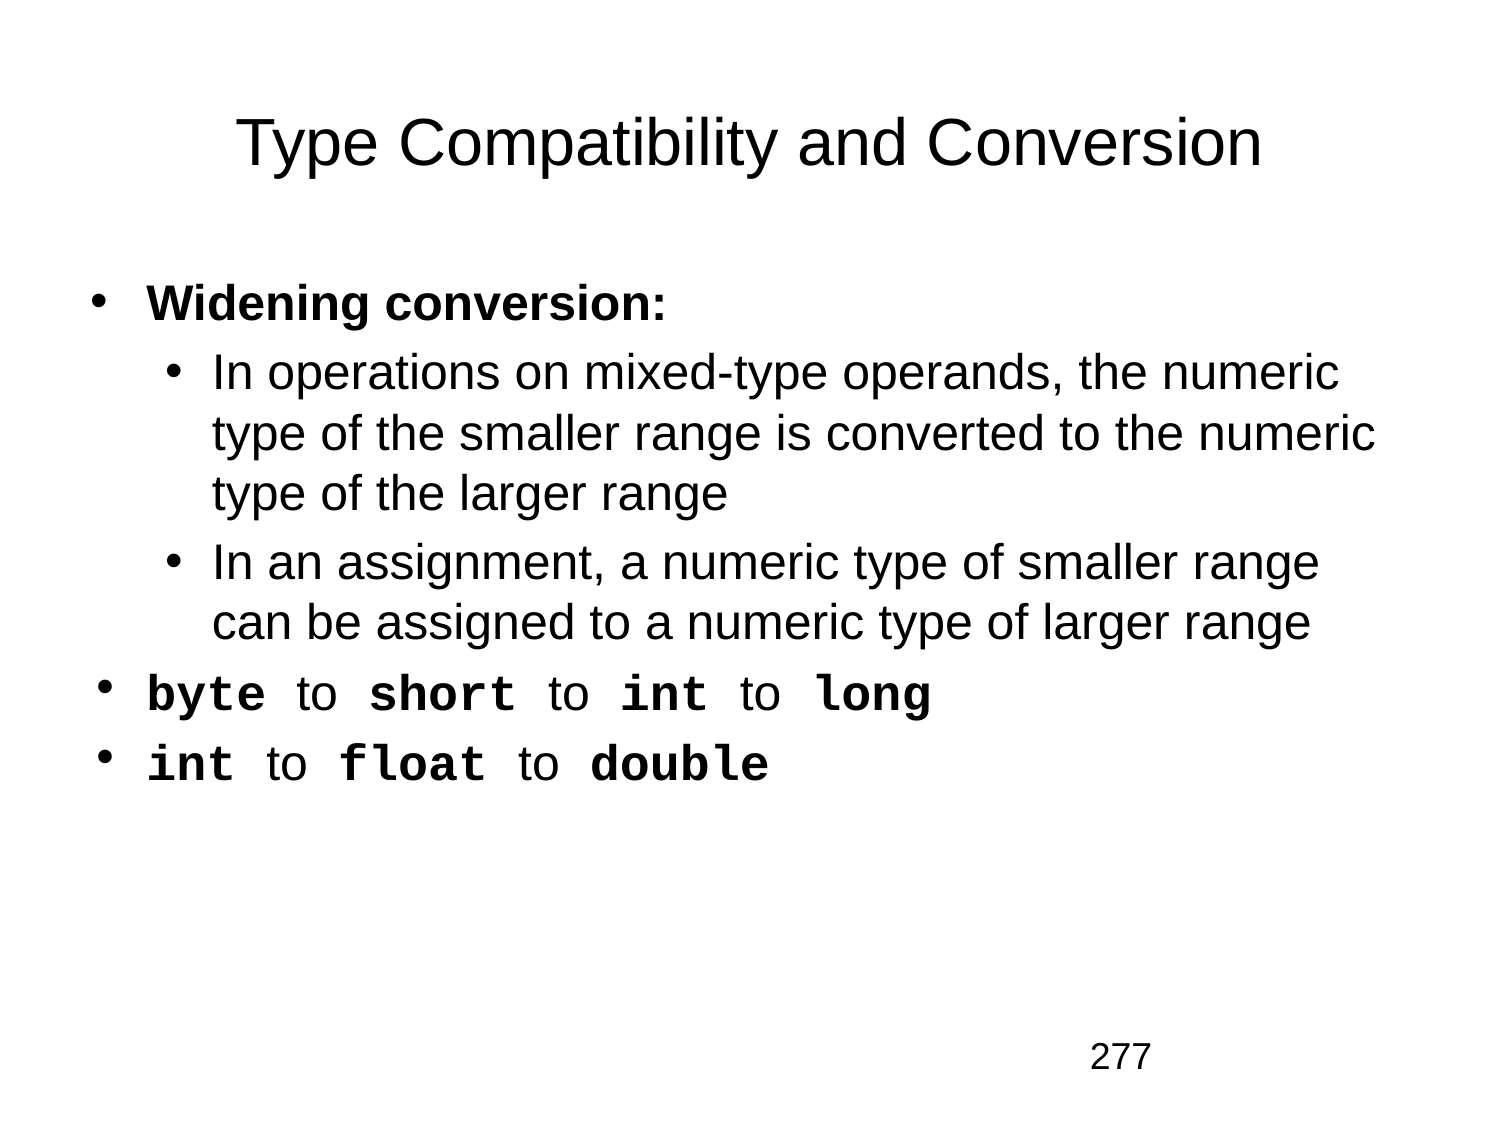

# Type Compatibility and Conversion
Widening conversion:
In operations on mixed-type operands, the numeric type of the smaller range is converted to the numeric type of the larger range
In an assignment, a numeric type of smaller range can be assigned to a numeric type of larger range
byte to short to int to long
int to float to double
277